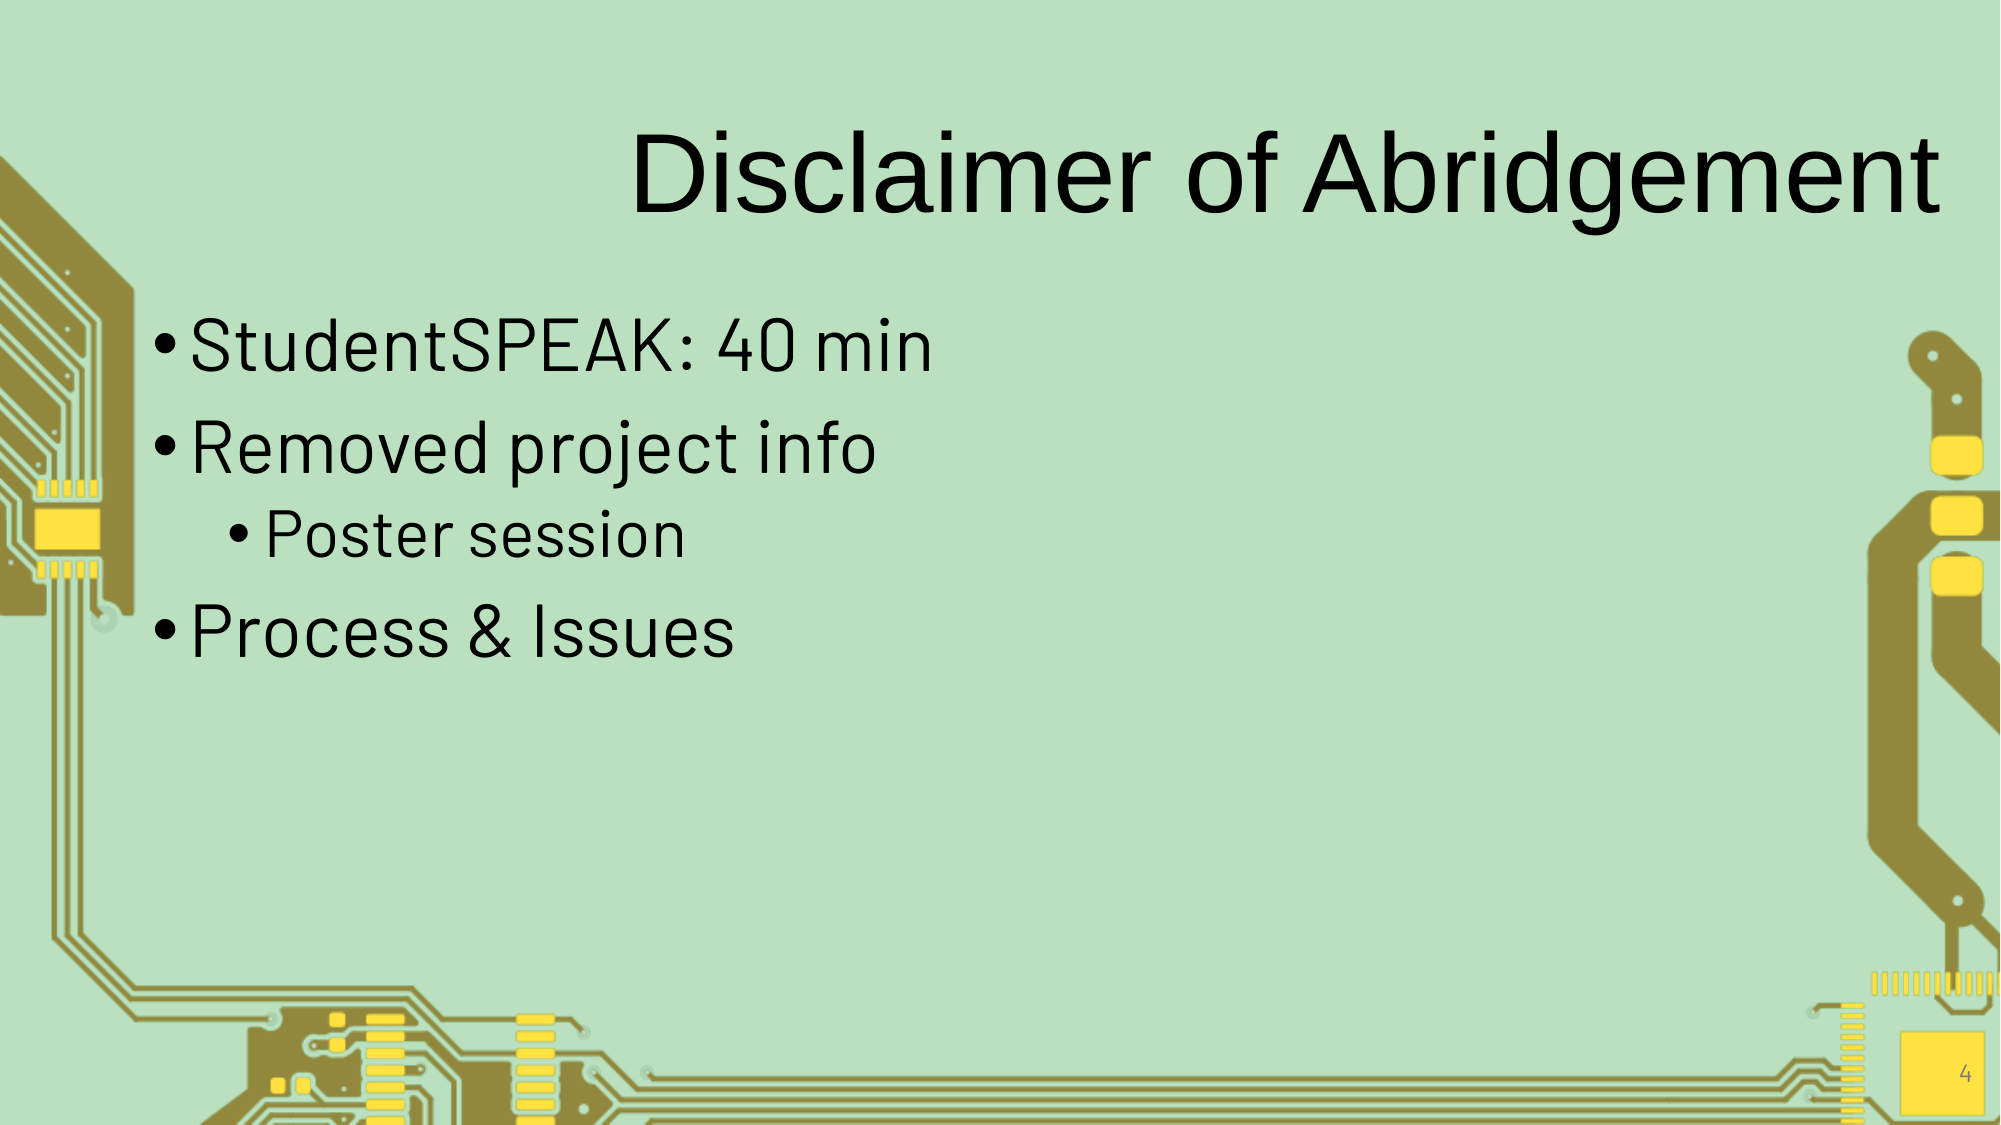

# Disclaimer of Abridgement
StudentSPEAK: 40 min
Removed project info
Poster session
Process & Issues
4